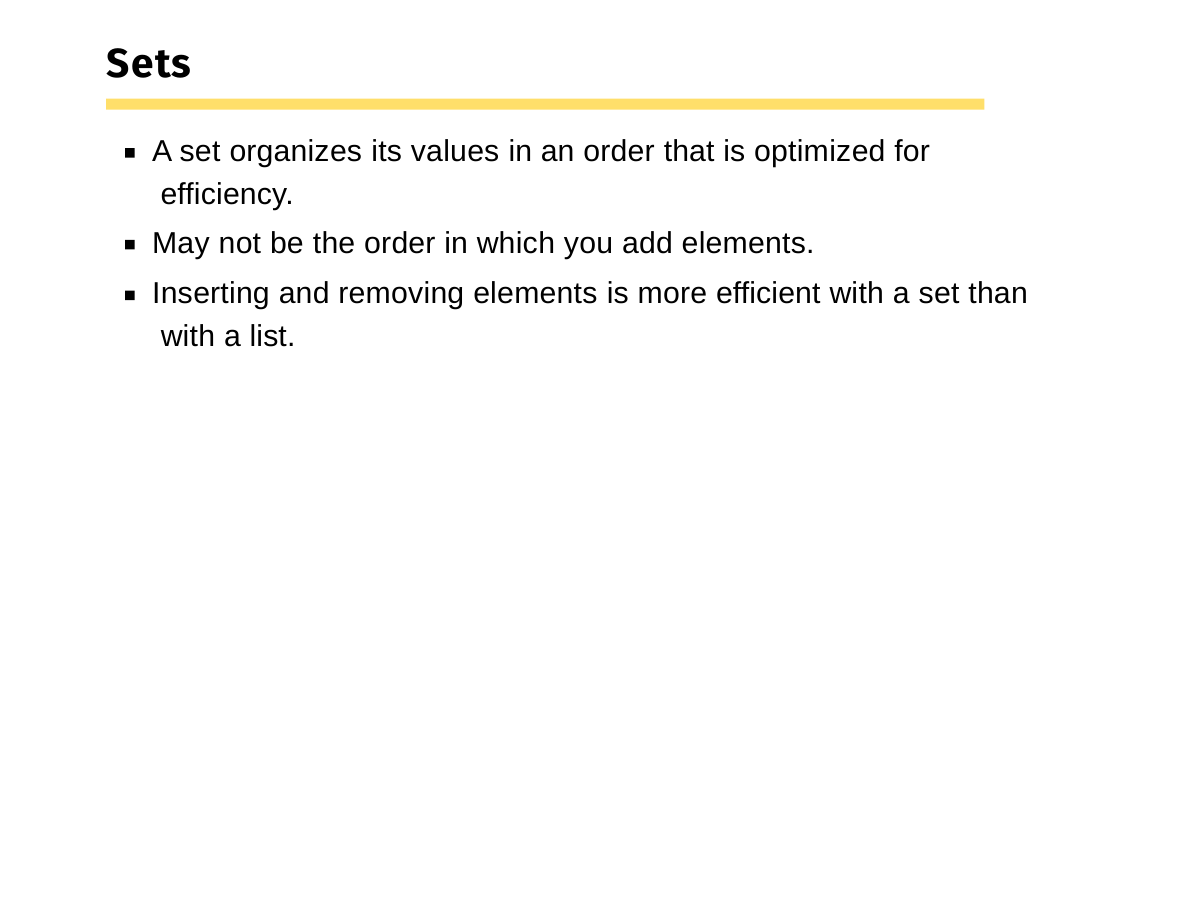

# Sets

A set organizes its values in an order that is optimized for  efficiency.
May not be the order in which you add elements.
Inserting and removing elements is more efficient with a set than  with a list.